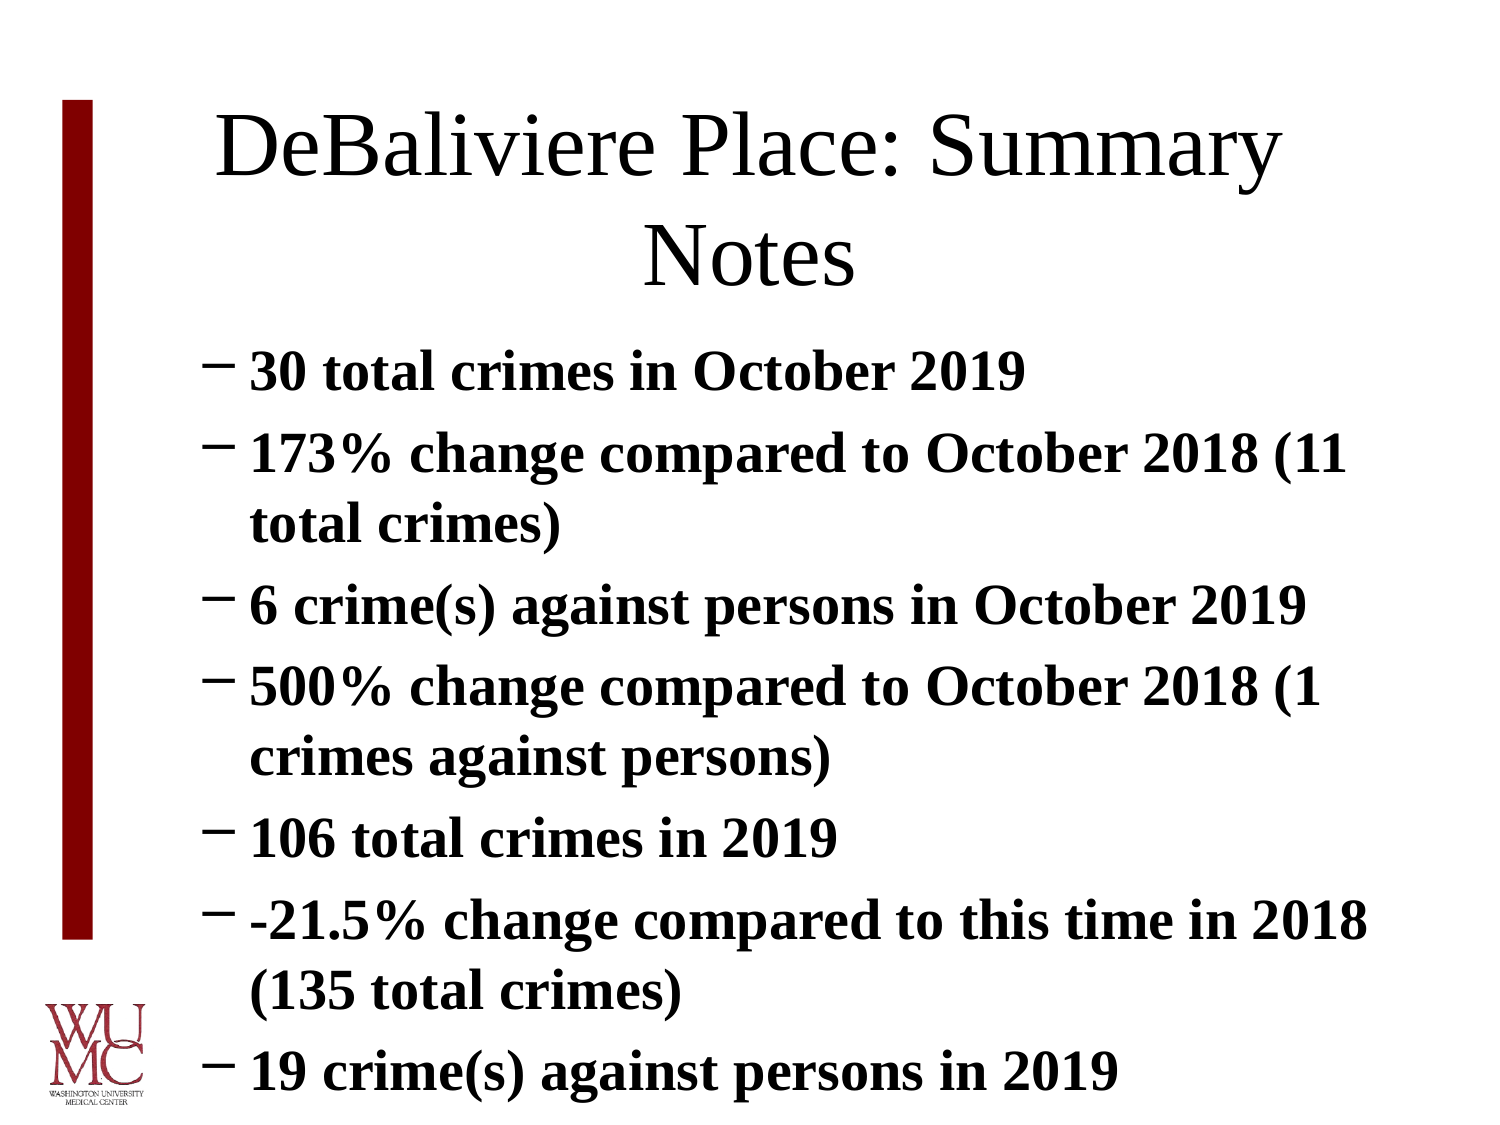

# DeBaliviere Place: Summary Notes
30 total crimes in October 2019
173% change compared to October 2018 (11 total crimes)
6 crime(s) against persons in October 2019
500% change compared to October 2018 (1 crimes against persons)
106 total crimes in 2019
-21.5% change compared to this time in 2018 (135 total crimes)
19 crime(s) against persons in 2019
0% change compared to this time in 2018 (19 crimes against persons)